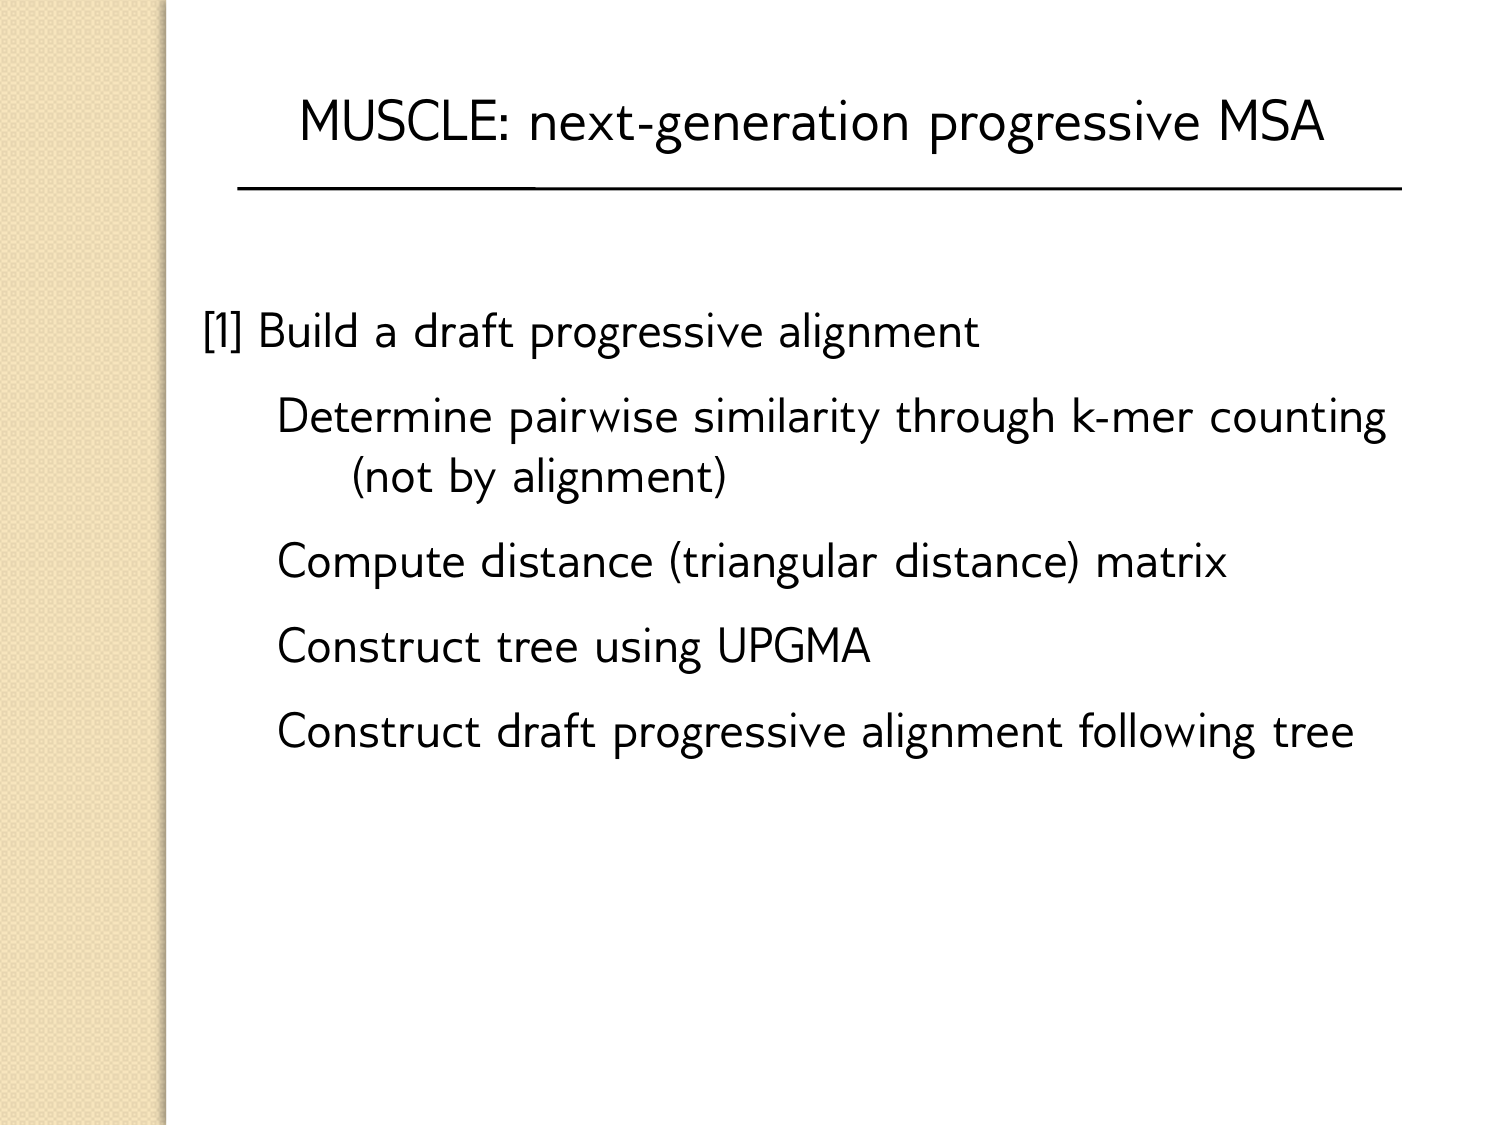

MUSCLE: next-generation progressive MSA

[1] Build a draft progressive alignment
Determine pairwise similarity through k-mer counting (not by alignment)
Compute distance (triangular distance) matrix
Construct tree using UPGMA
Construct draft progressive alignment following tree